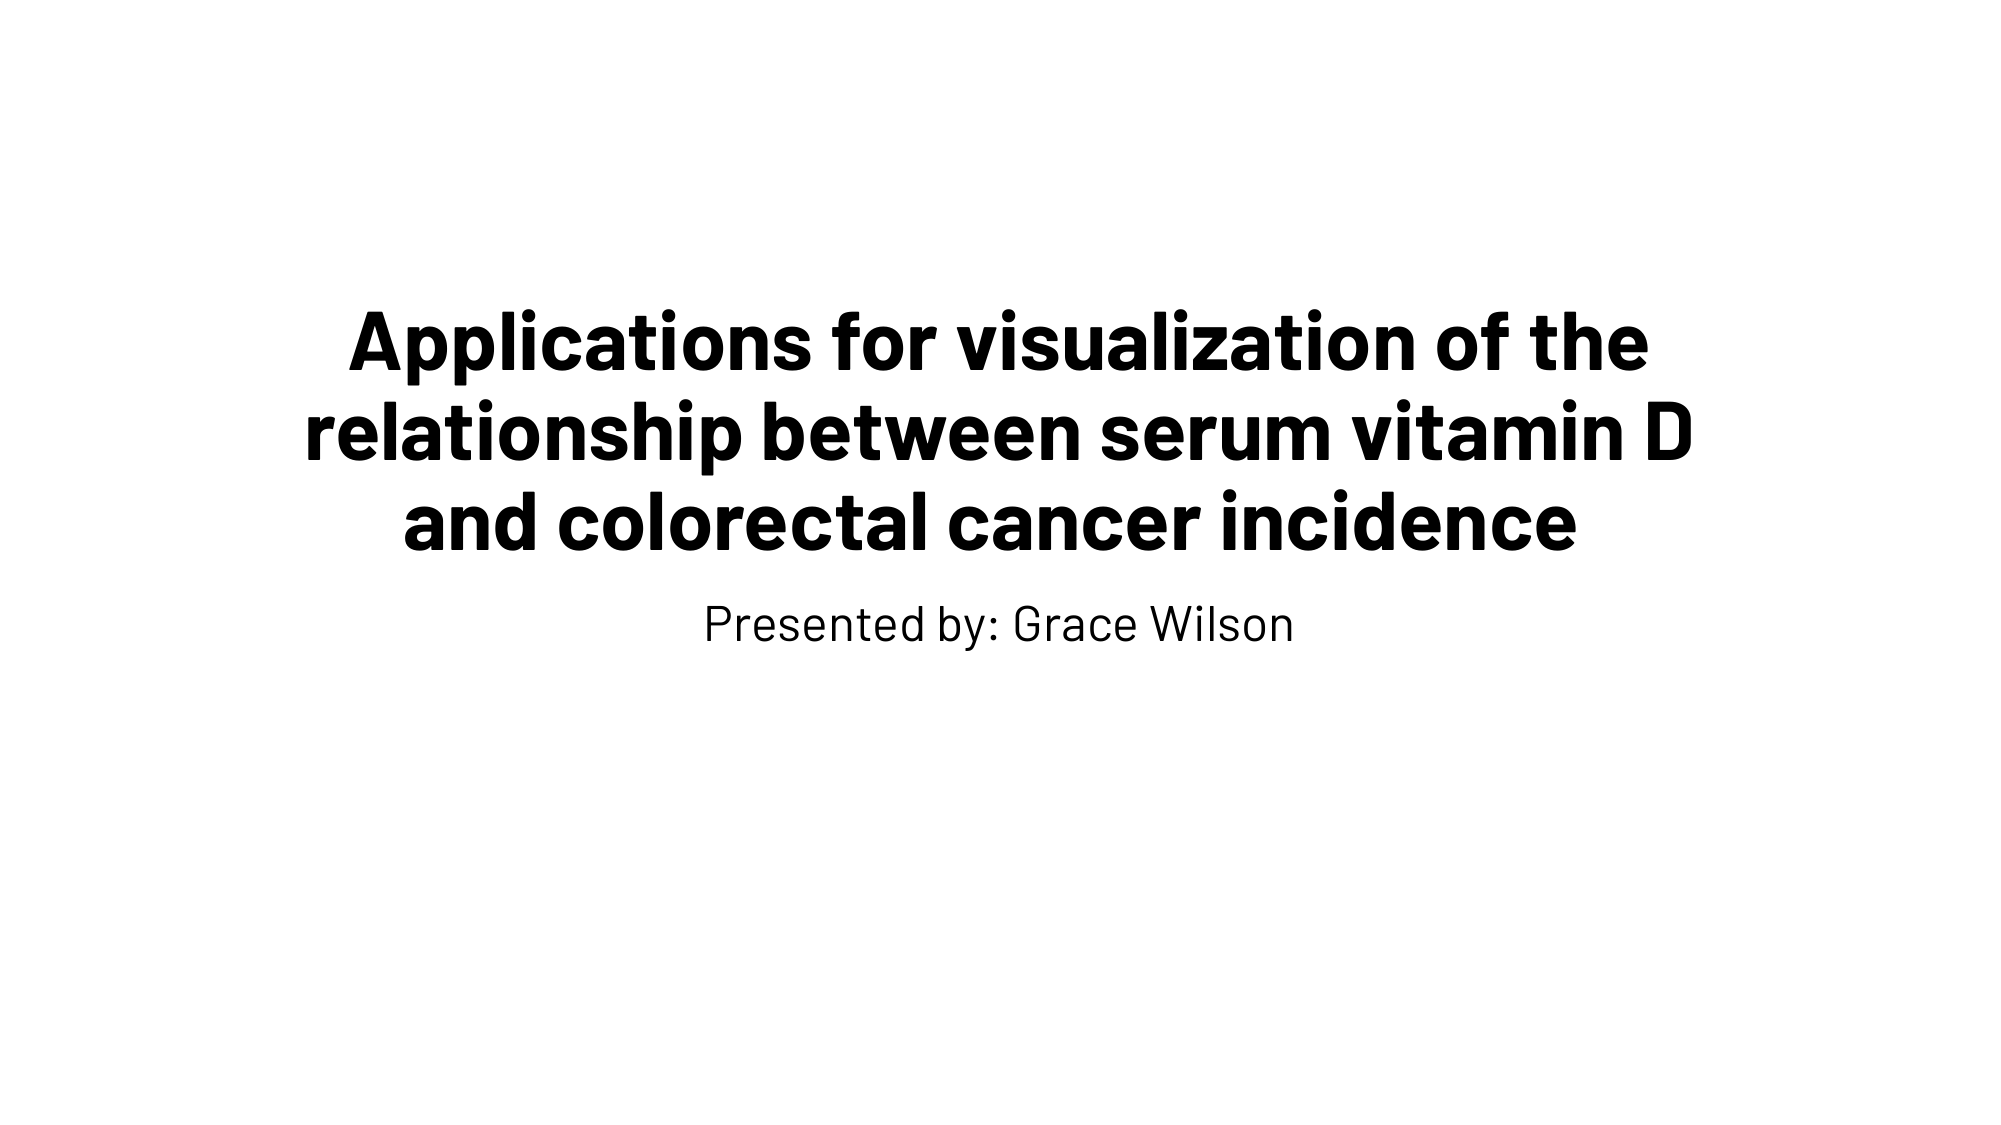

# Applications for visualization of the relationship between serum vitamin D and colorectal cancer incidence
Presented by: Grace Wilson